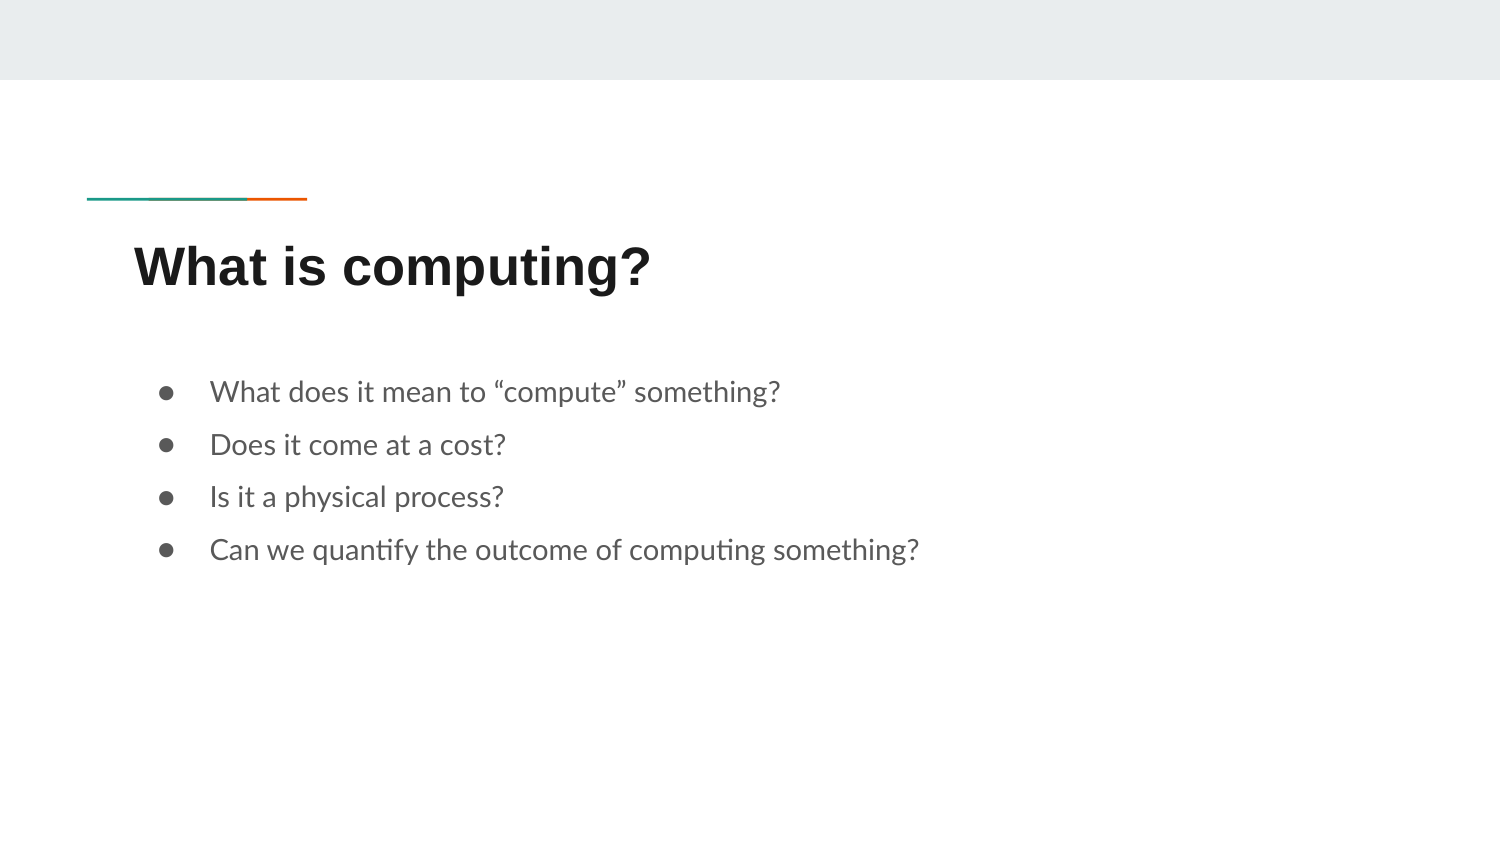

# What is computing?
What does it mean to “compute” something?
Does it come at a cost?
Is it a physical process?
Can we quantify the outcome of computing something?